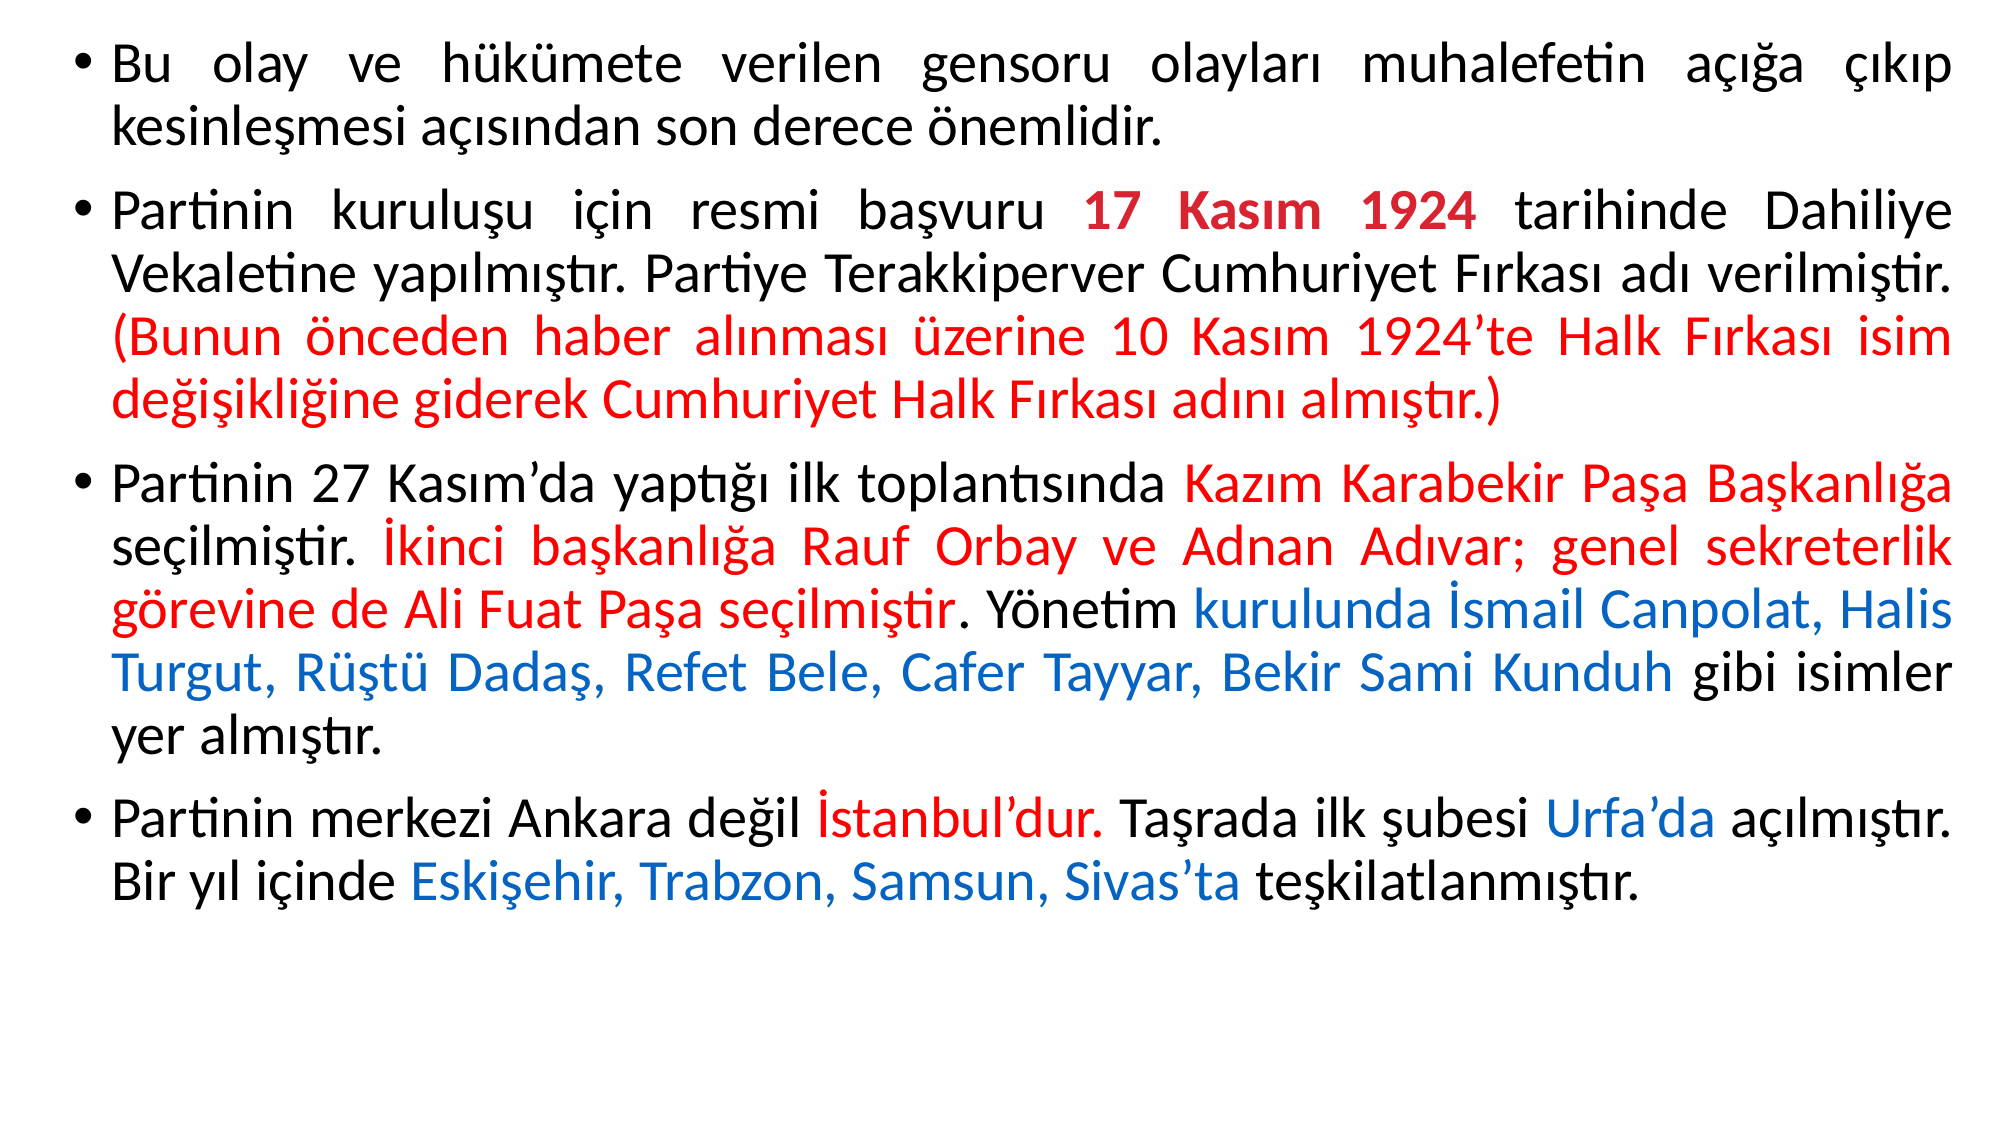

Bu olay ve hükümete verilen gensoru olayları muhalefetin açığa çıkıp kesinleşmesi açısından son derece önemlidir.
Partinin kuruluşu için resmi başvuru 17 Kasım 1924 tarihinde Dahiliye Vekaletine yapılmıştır. Partiye Terakkiperver Cumhuriyet Fırkası adı verilmiştir. (Bunun önceden haber alınması üzerine 10 Kasım 1924’te Halk Fırkası isim değişikliğine giderek Cumhuriyet Halk Fırkası adını almıştır.)
Partinin 27 Kasım’da yaptığı ilk toplantısında Kazım Karabekir Paşa Başkanlığa seçilmiştir. İkinci başkanlığa Rauf Orbay ve Adnan Adıvar; genel sekreterlik görevine de Ali Fuat Paşa seçilmiştir. Yönetim kurulunda İsmail Canpolat, Halis Turgut, Rüştü Dadaş, Refet Bele, Cafer Tayyar, Bekir Sami Kunduh gibi isimler yer almıştır.
Partinin merkezi Ankara değil İstanbul’dur. Taşrada ilk şubesi Urfa’da açılmıştır. Bir yıl içinde Eskişehir, Trabzon, Samsun, Sivas’ta teşkilatlanmıştır.